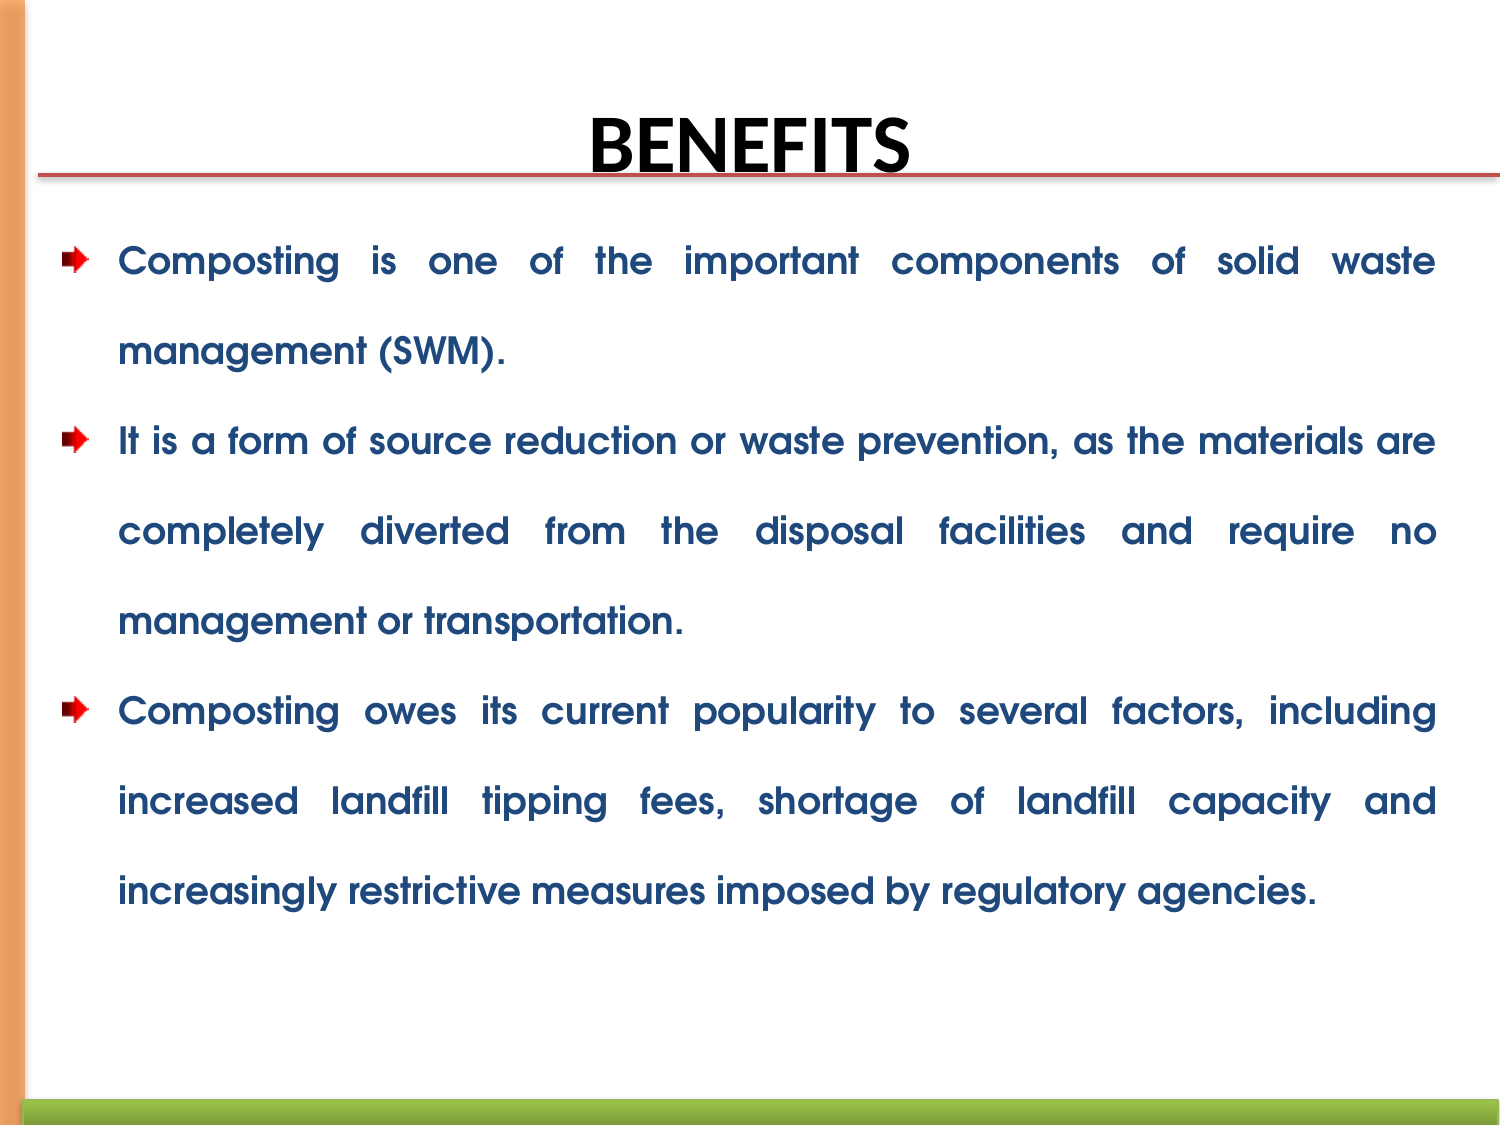

# BENEFITS
Composting is one of the important components of solid waste management (SWM).
It is a form of source reduction or waste prevention, as the materials are completely diverted from the disposal facilities and require no management or transportation.
Composting owes its current popularity to several factors, including increased landfill tipping fees, shortage of landfill capacity and increasingly restrictive measures imposed by regulatory agencies.